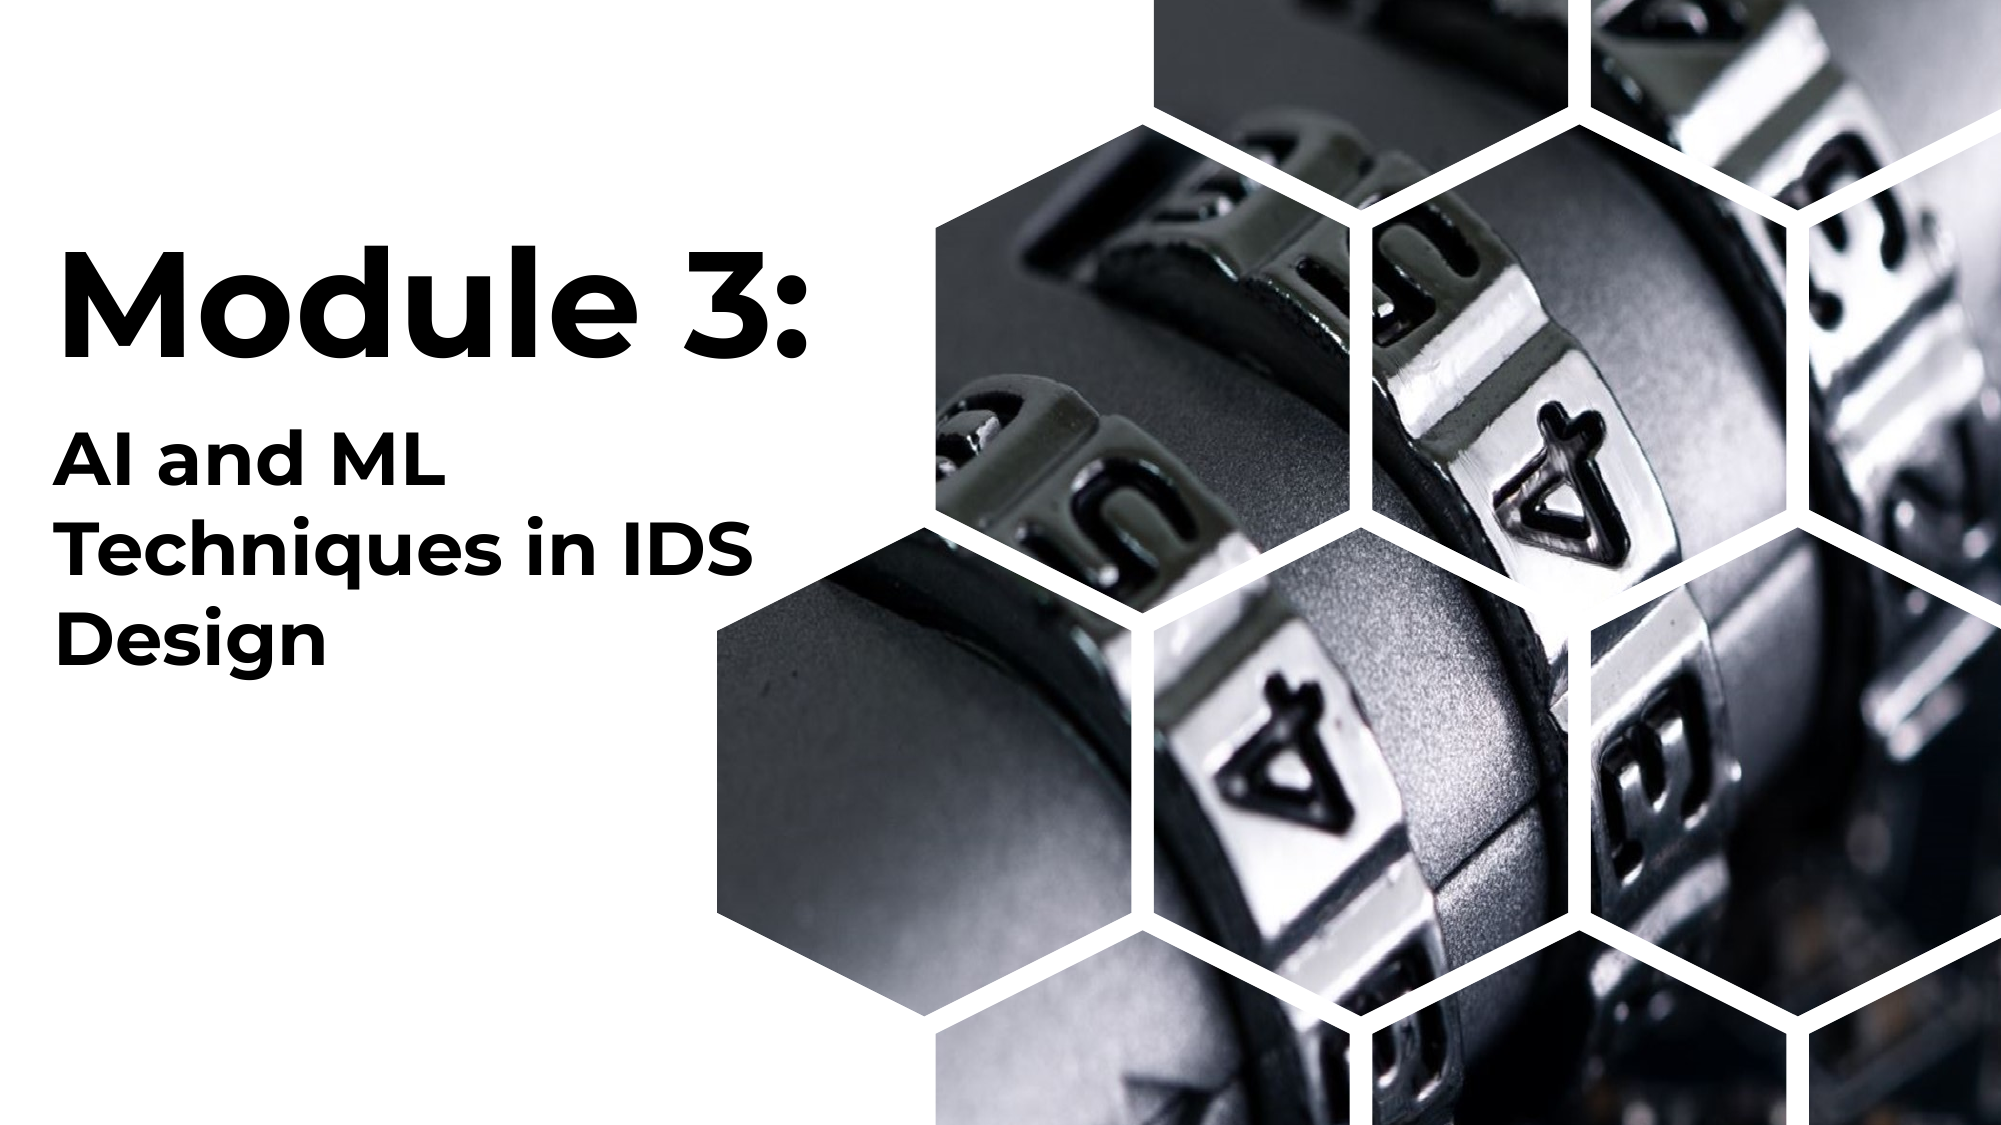

Module 3:
AI and ML Techniques in IDS Design